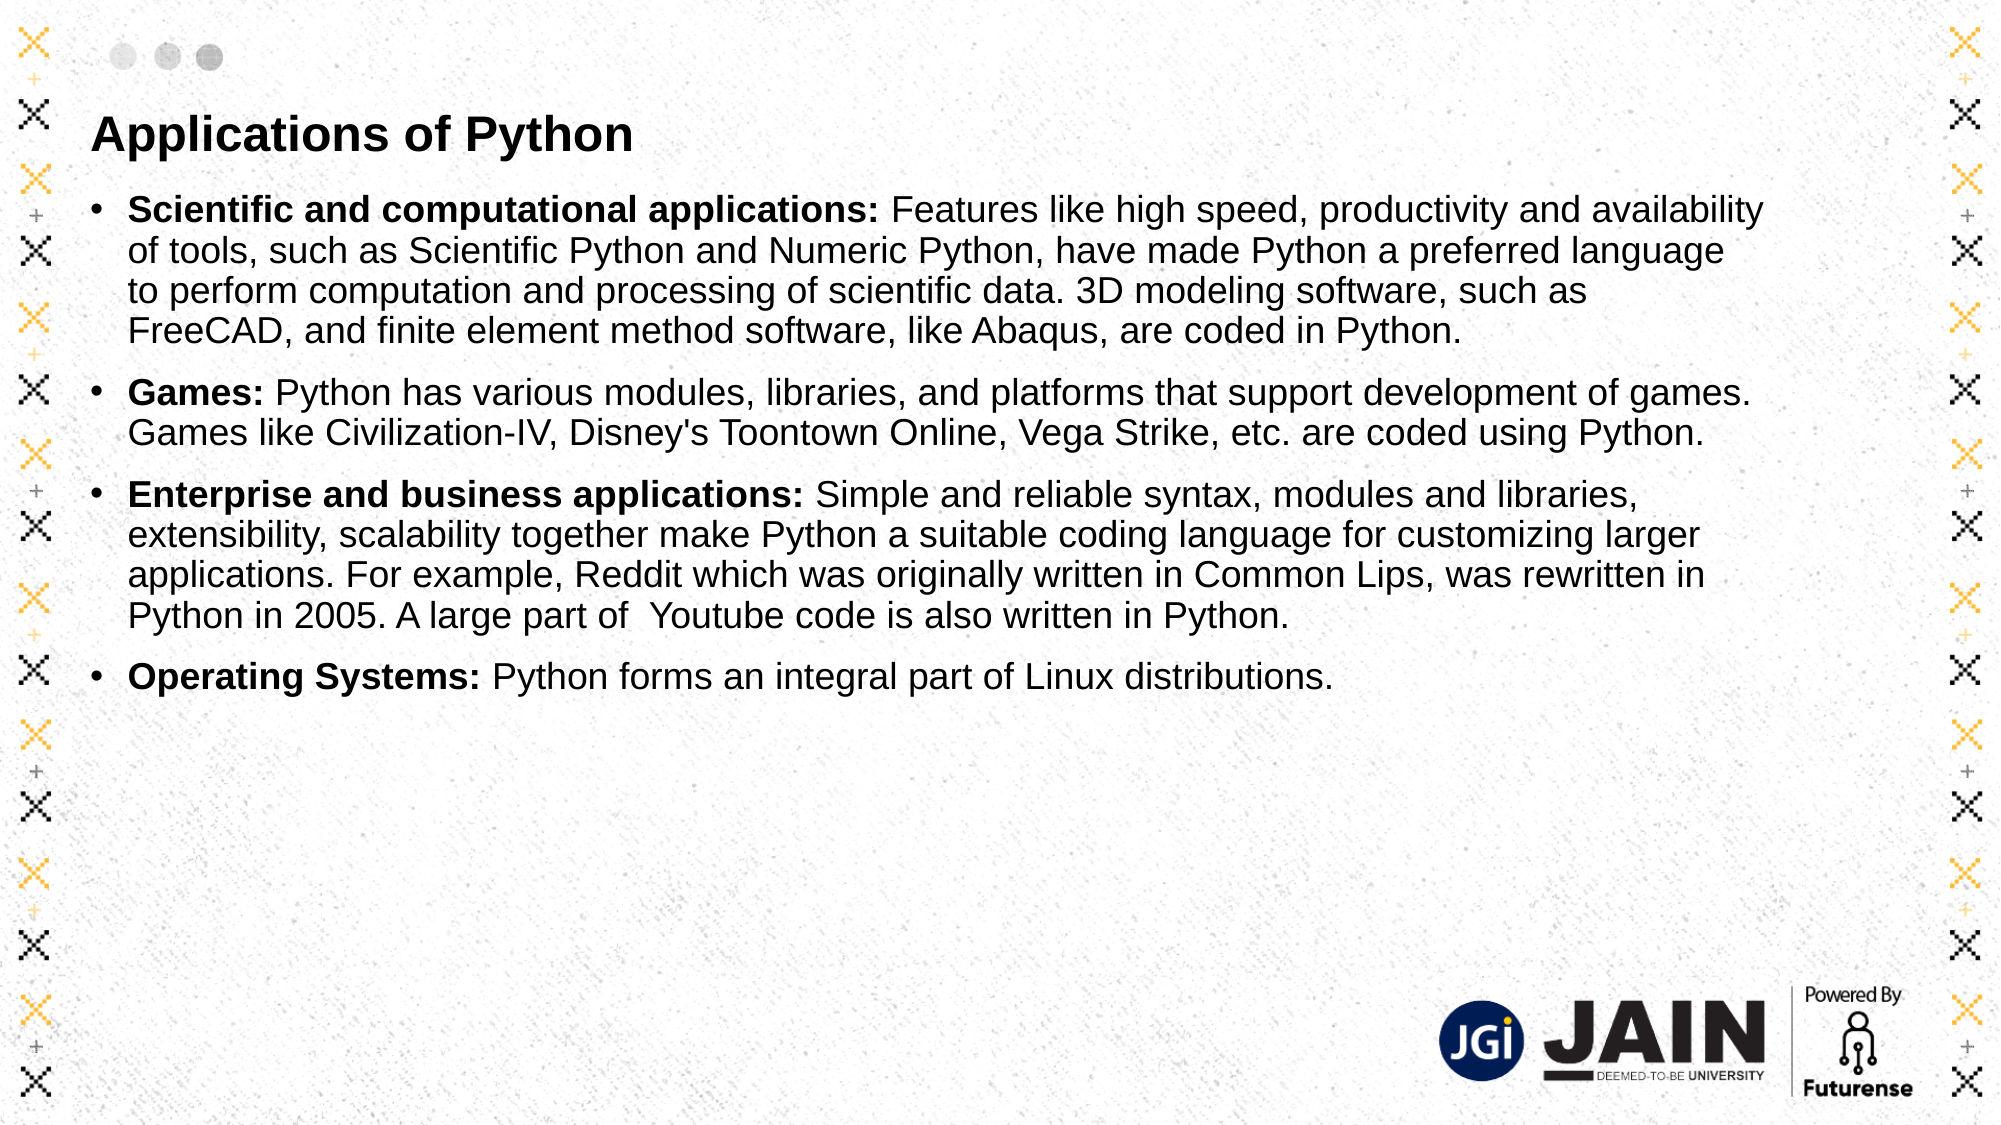

# Applications of Python
Scientific and computational applications: Features like high speed, productivity and availability of tools, such as Scientific Python and Numeric Python, have made Python a preferred language to perform computation and processing of scientific data. 3D modeling software, such as FreeCAD, and finite element method software, like Abaqus, are coded in Python.
Games: Python has various modules, libraries, and platforms that support development of games. Games like Civilization-IV, Disney's Toontown Online, Vega Strike, etc. are coded using Python.
Enterprise and business applications: Simple and reliable syntax, modules and libraries, extensibility, scalability together make Python a suitable coding language for customizing larger applications. For example, Reddit which was originally written in Common Lips, was rewritten in Python in 2005. A large part of  Youtube code is also written in Python.
Operating Systems: Python forms an integral part of Linux distributions.